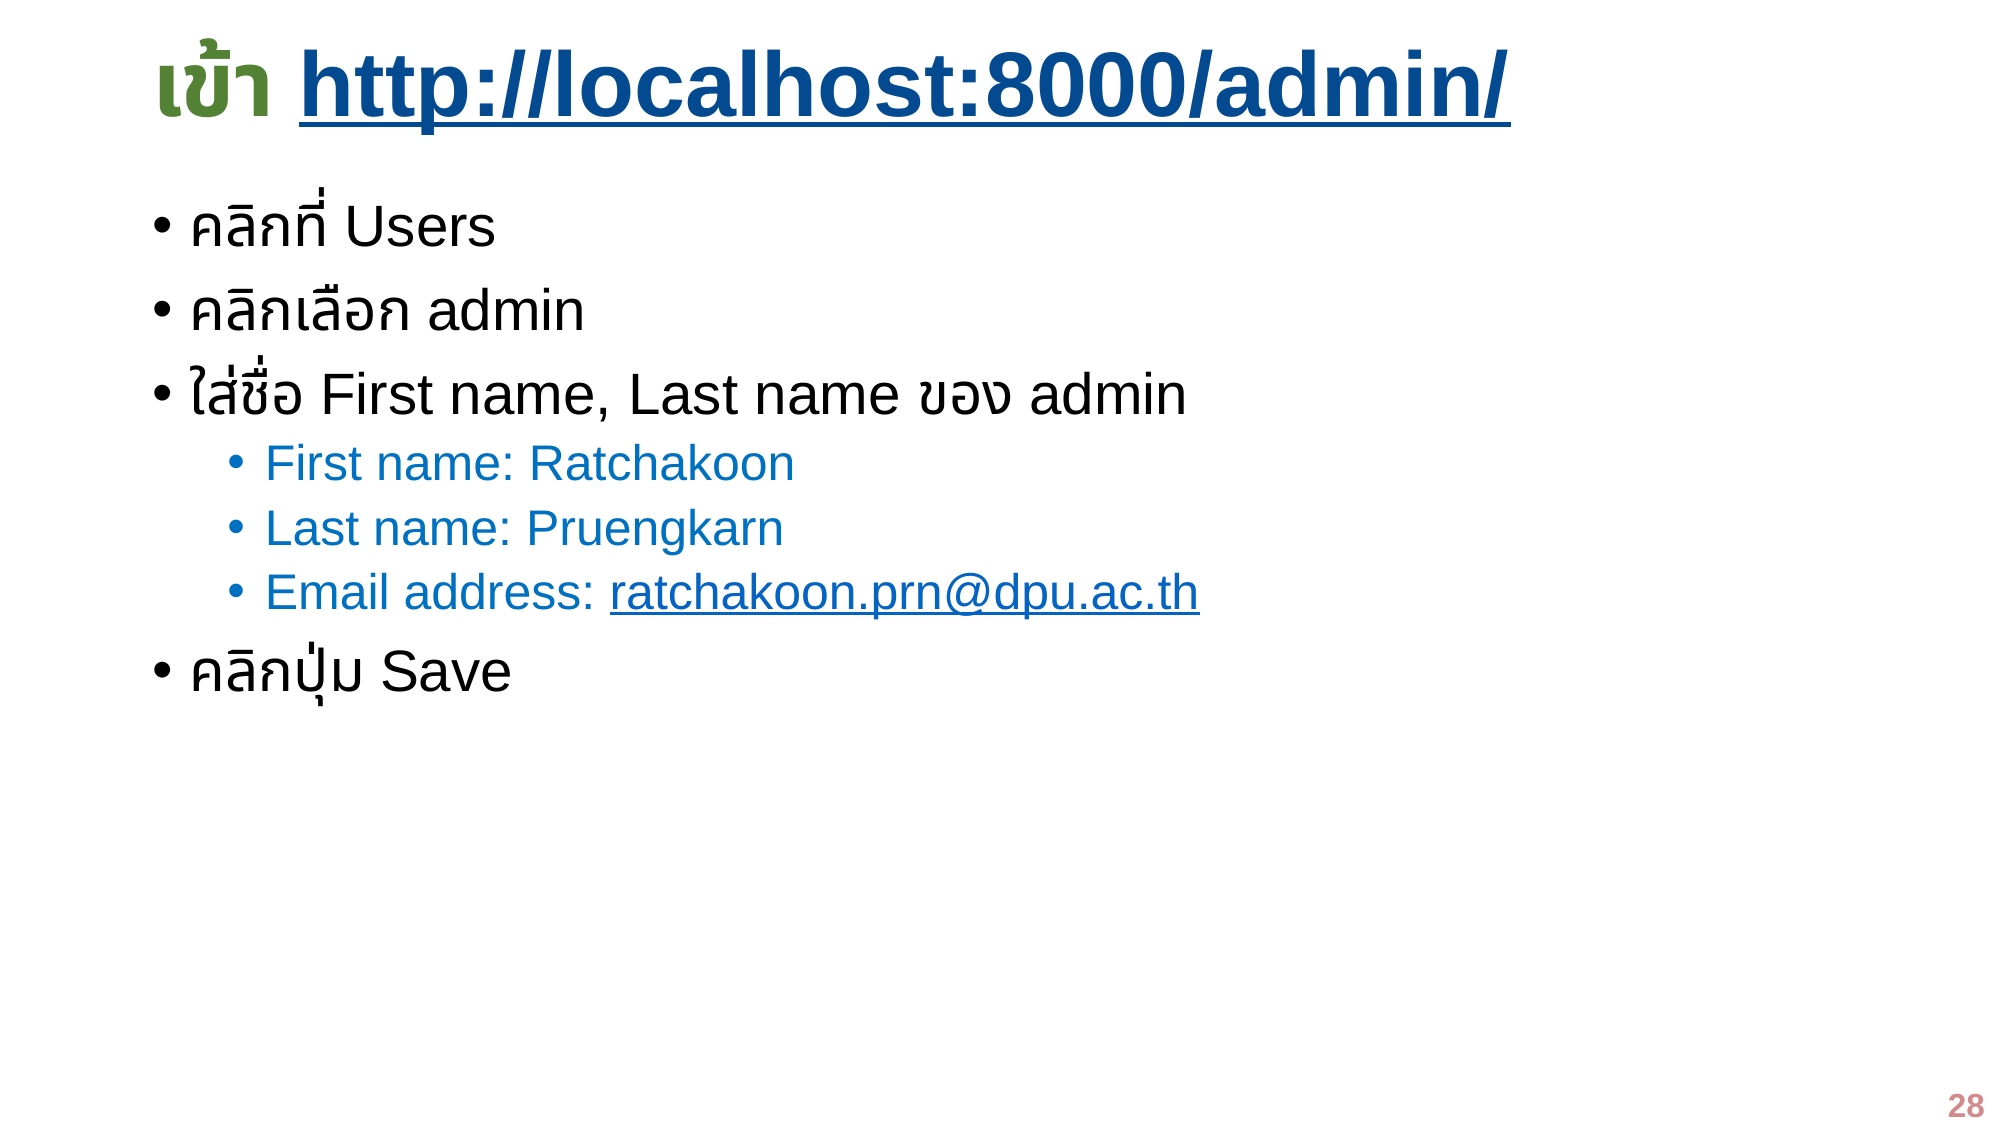

# เข้า http://localhost:8000/admin/
คลิกที่ Users
คลิกเลือก admin
ใส่ชื่อ First name, Last name ของ admin
First name: Ratchakoon
Last name: Pruengkarn
Email address: ratchakoon.prn@dpu.ac.th
คลิกปุ่ม Save
28